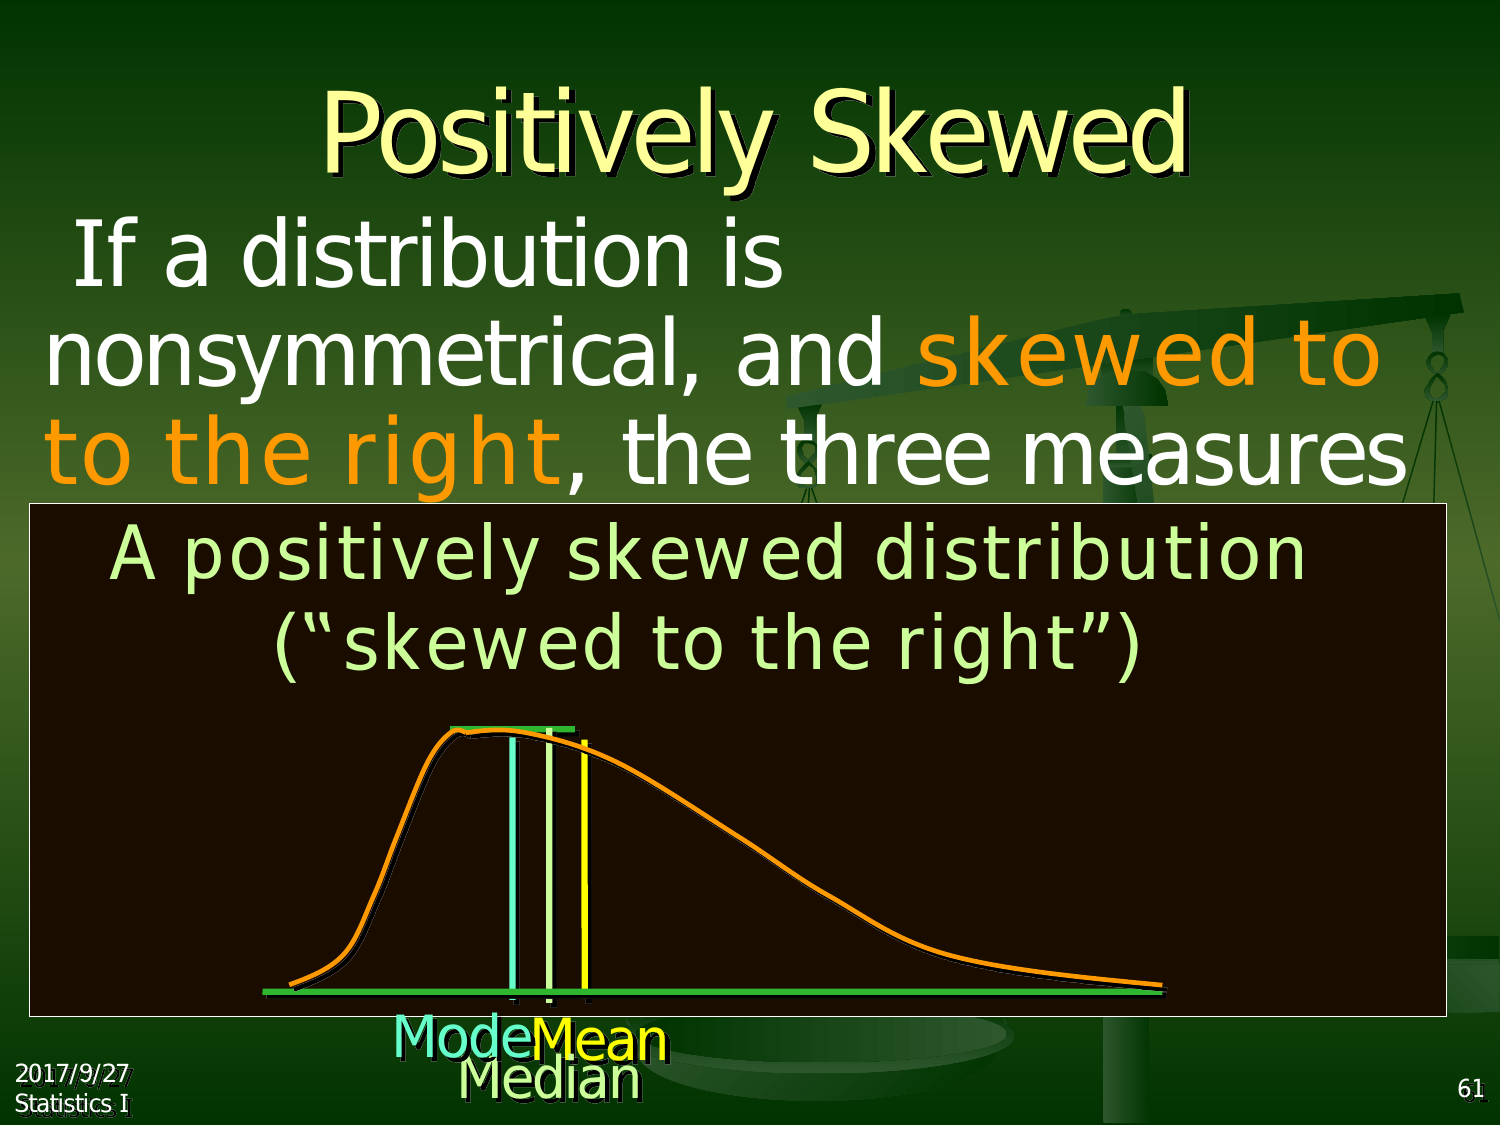

# Positively Skewed
 If a distribution is nonsymmetrical, and skewed to to the right, the three measures differ.
A positively skewed distribution
(“skewed to the right”)

Mode
Mean
Median
2017/9/27
Statistics I
61